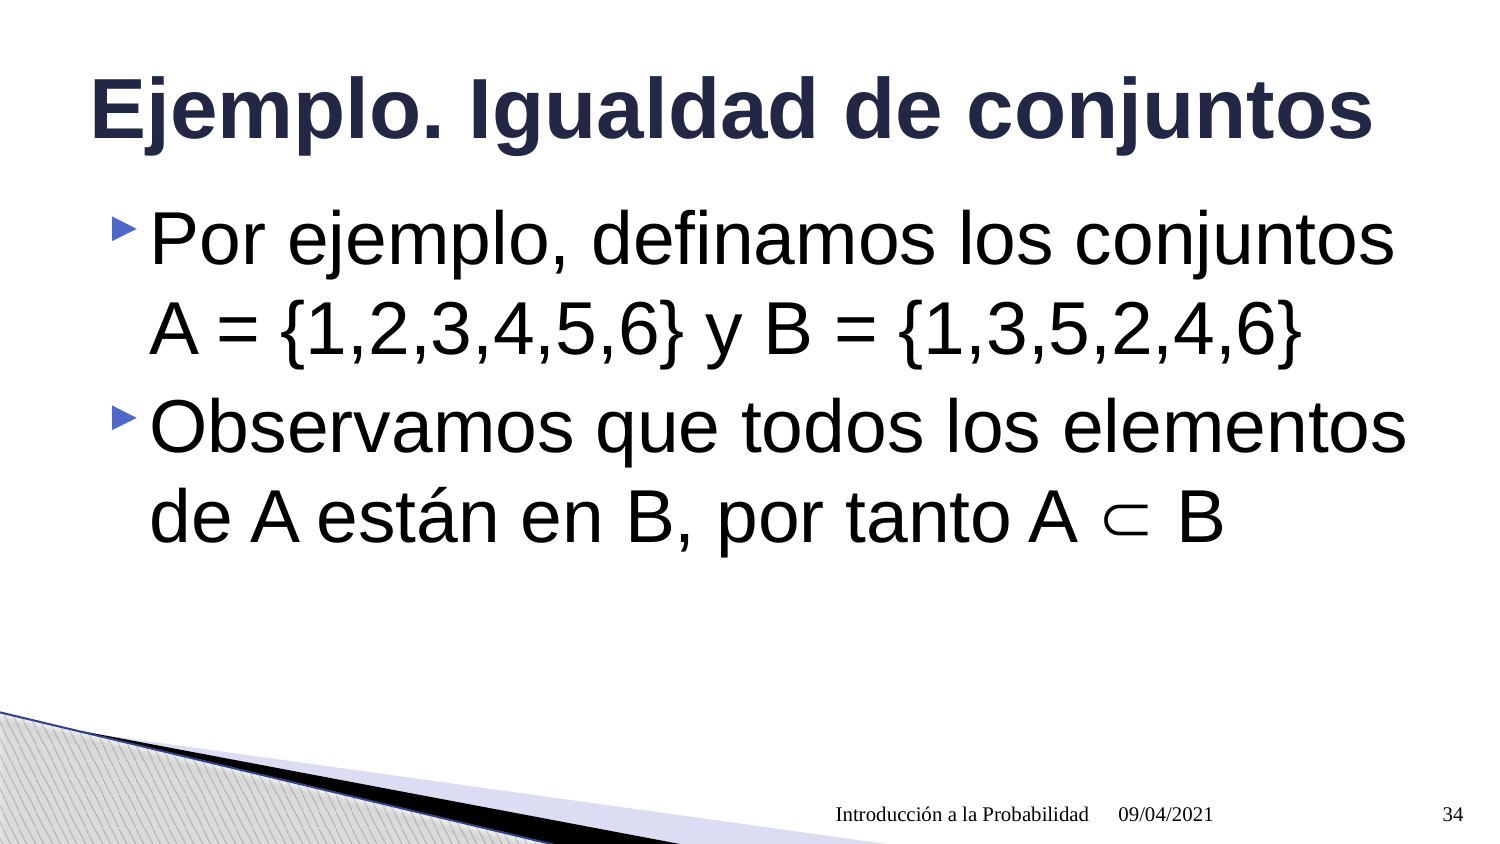

# Ejemplo. Igualdad de conjuntos
Por ejemplo, definamos los conjuntos A = {1,2,3,4,5,6} y B = {1,3,5,2,4,6}
Observamos que todos los elementos de A están en B, por tanto A ⊂ B
Introducción a la Probabilidad
09/04/2021
34